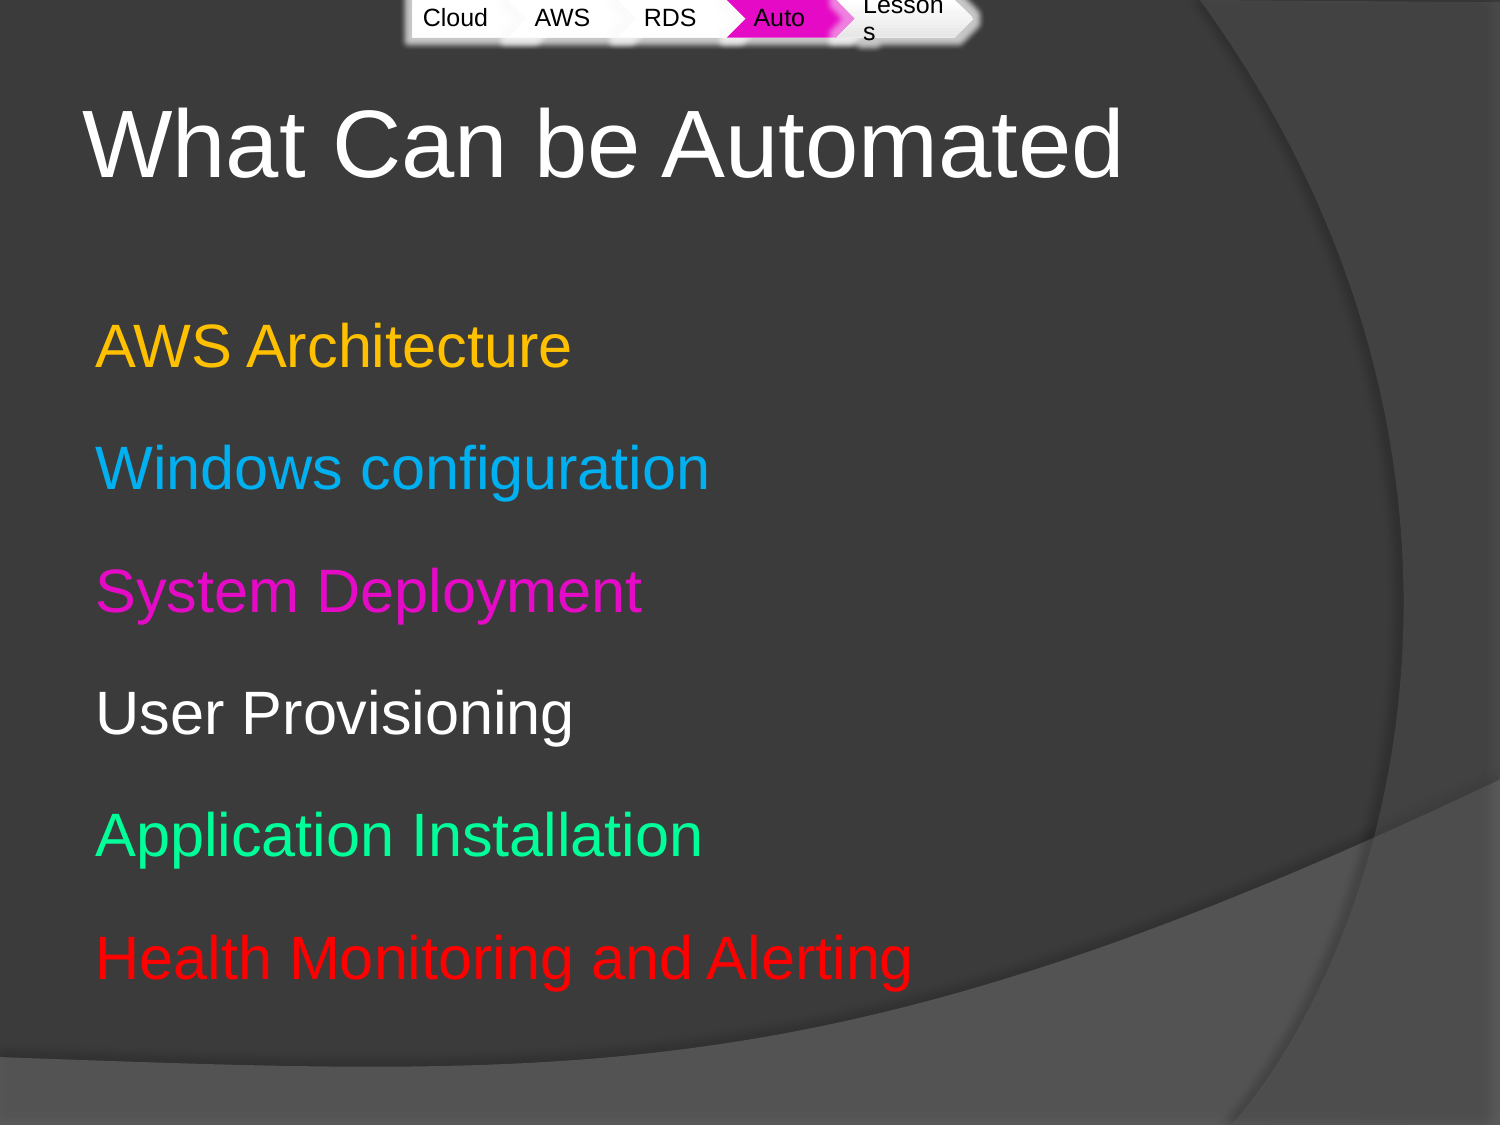

Cloud
AWS
RDS
Auto
Lessons
# What Can be Automated
AWS Architecture
			Windows configuration
		System Deployment
User Provisioning
			Application Installation
	Health Monitoring and Alerting